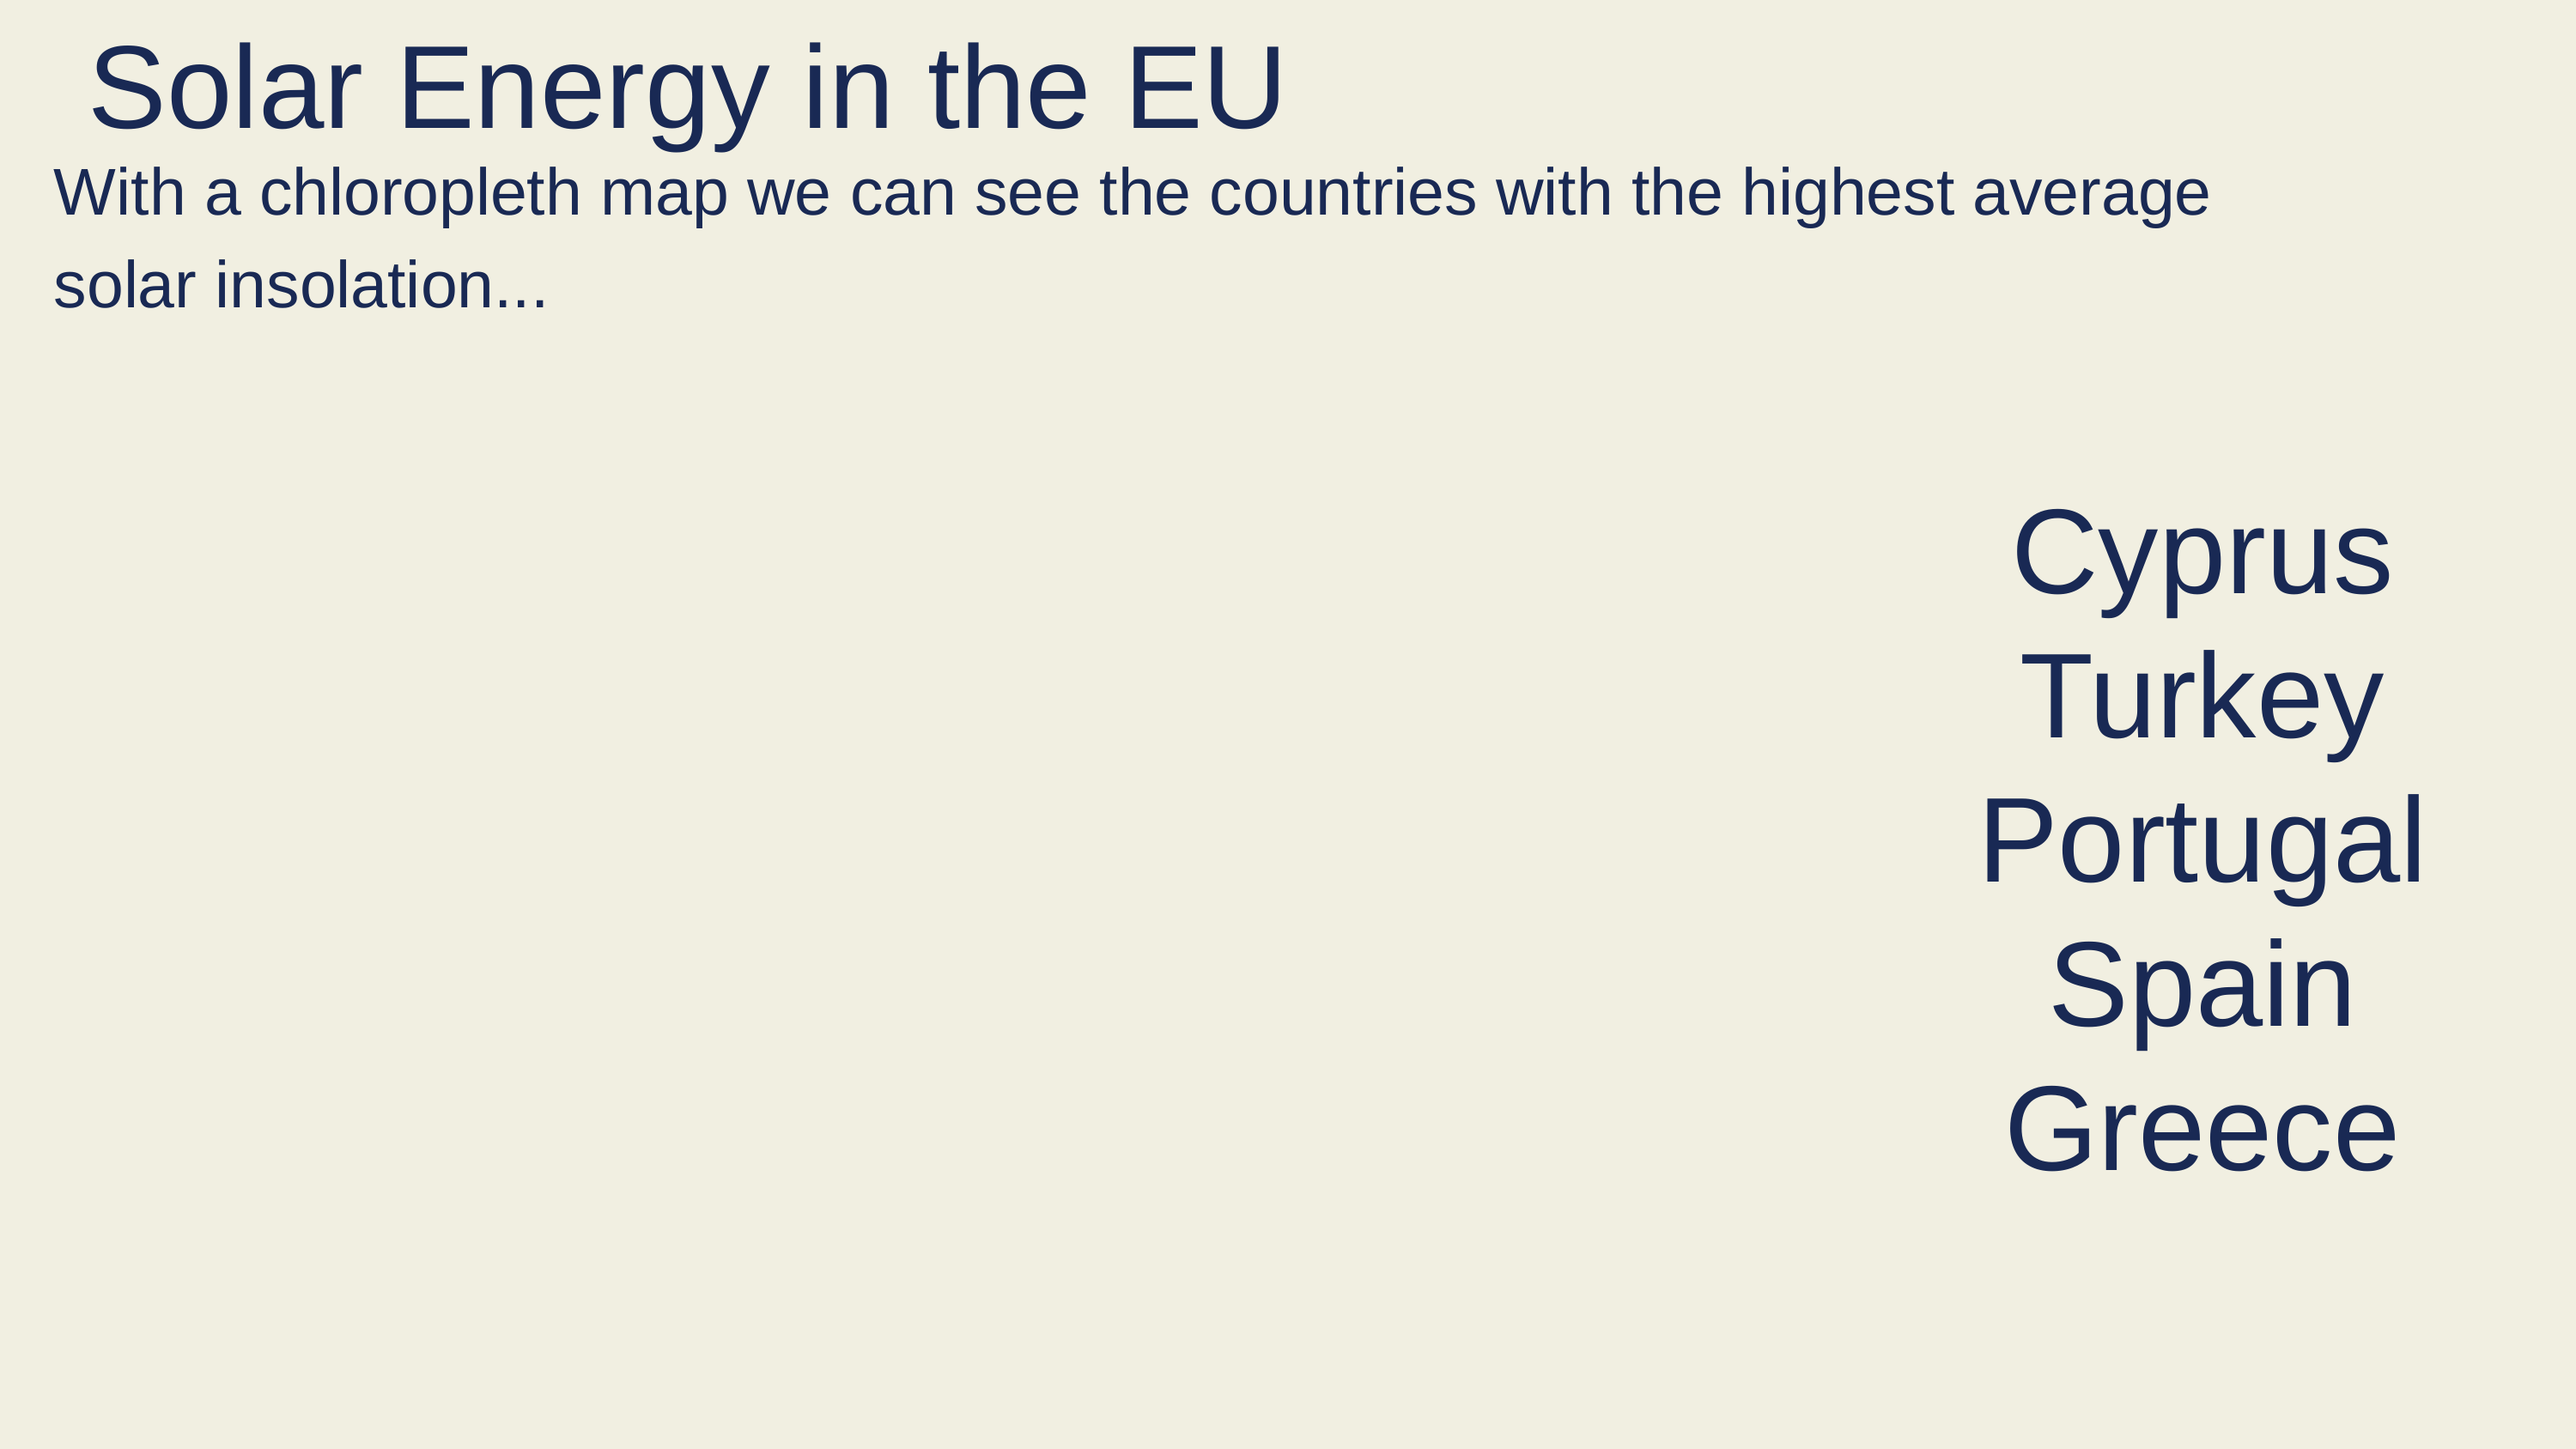

Solar Energy in the EU
With a chloropleth map we can see the countries with the highest average solar insolation...

Cyprus
Turkey
Portugal
Spain
Greece